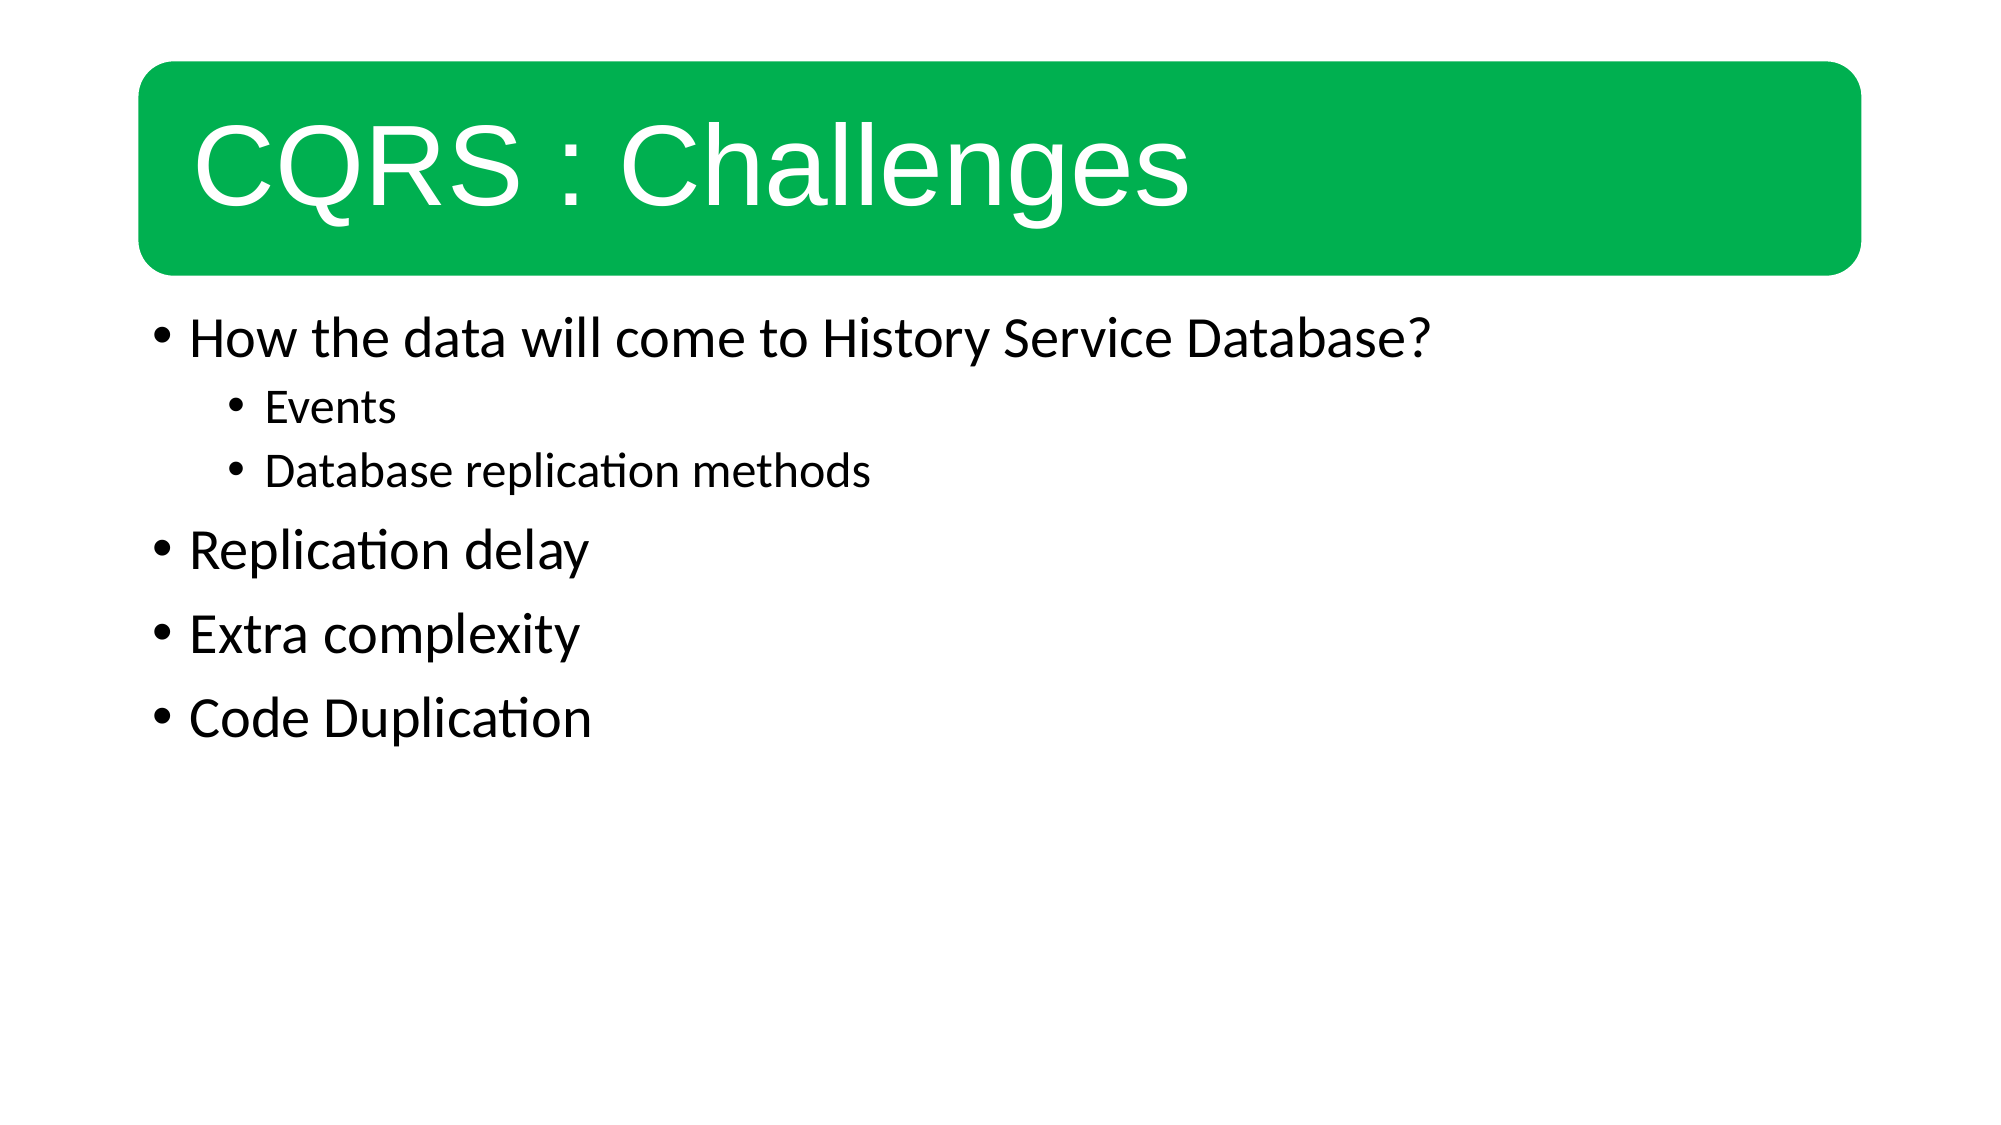

CQRS : Challenges
How the data will come to History Service Database?
Events
Database replication methods
Replication delay
Extra complexity
Code Duplication